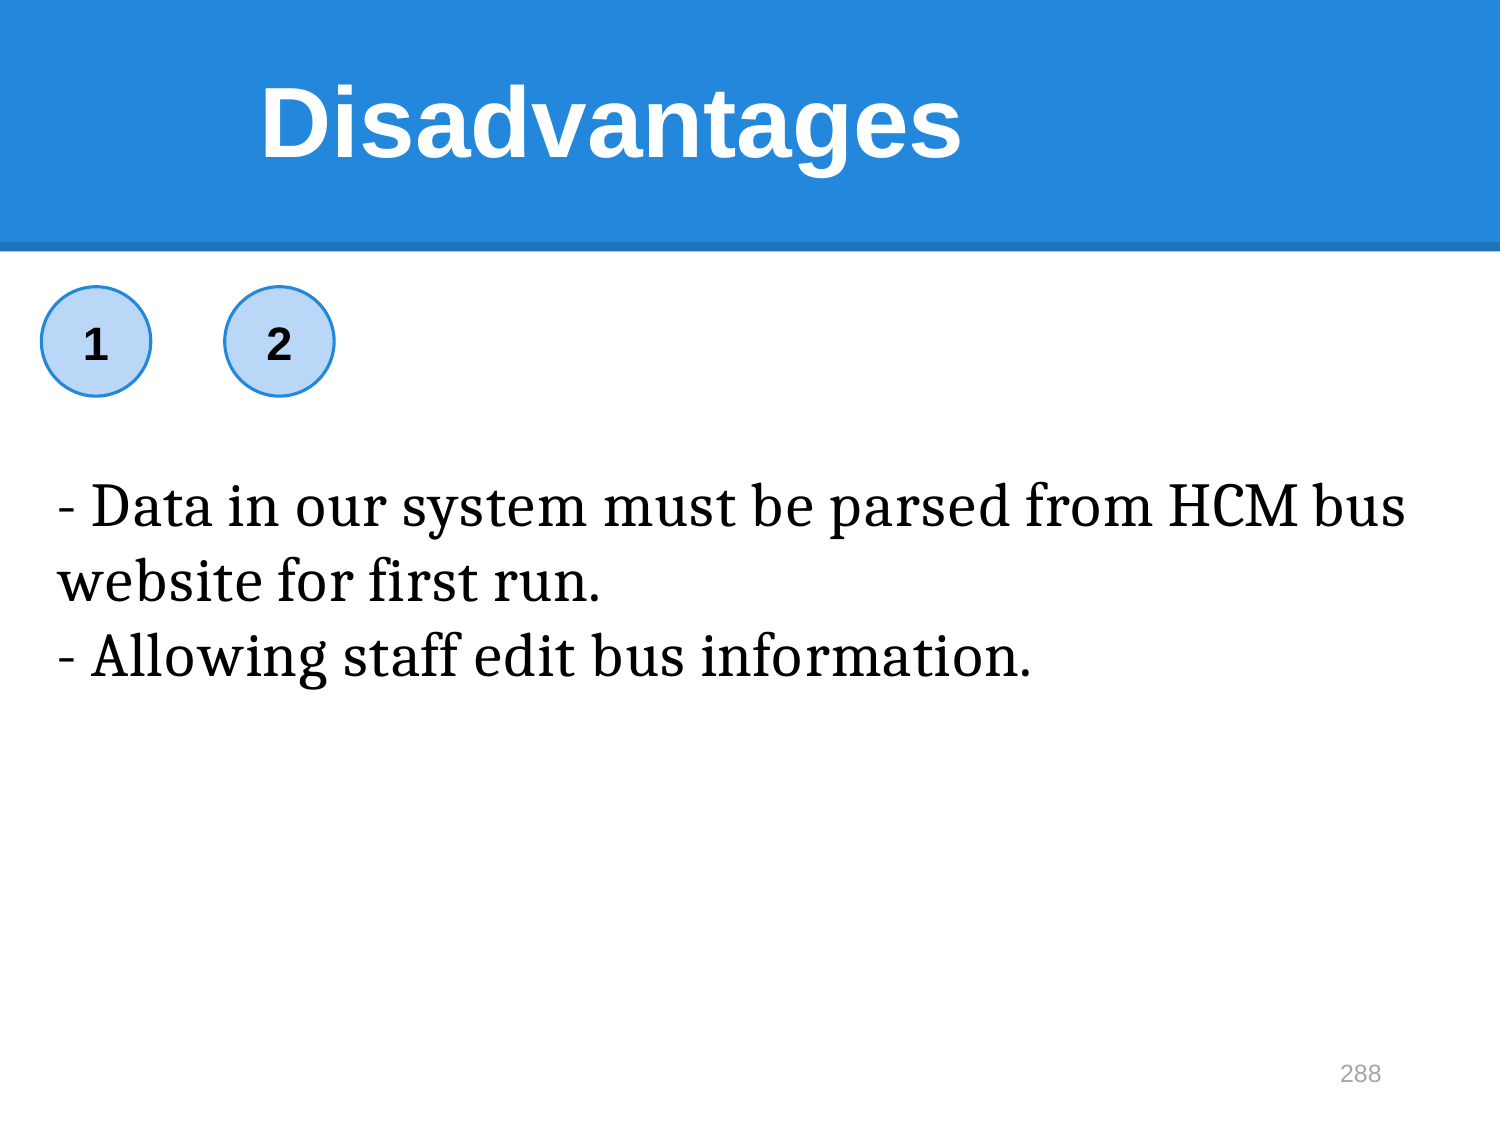

# Disadvantages
1
2
- Data in our system must be parsed from HCM bus website for first run.
- Allowing staff edit bus information.

288